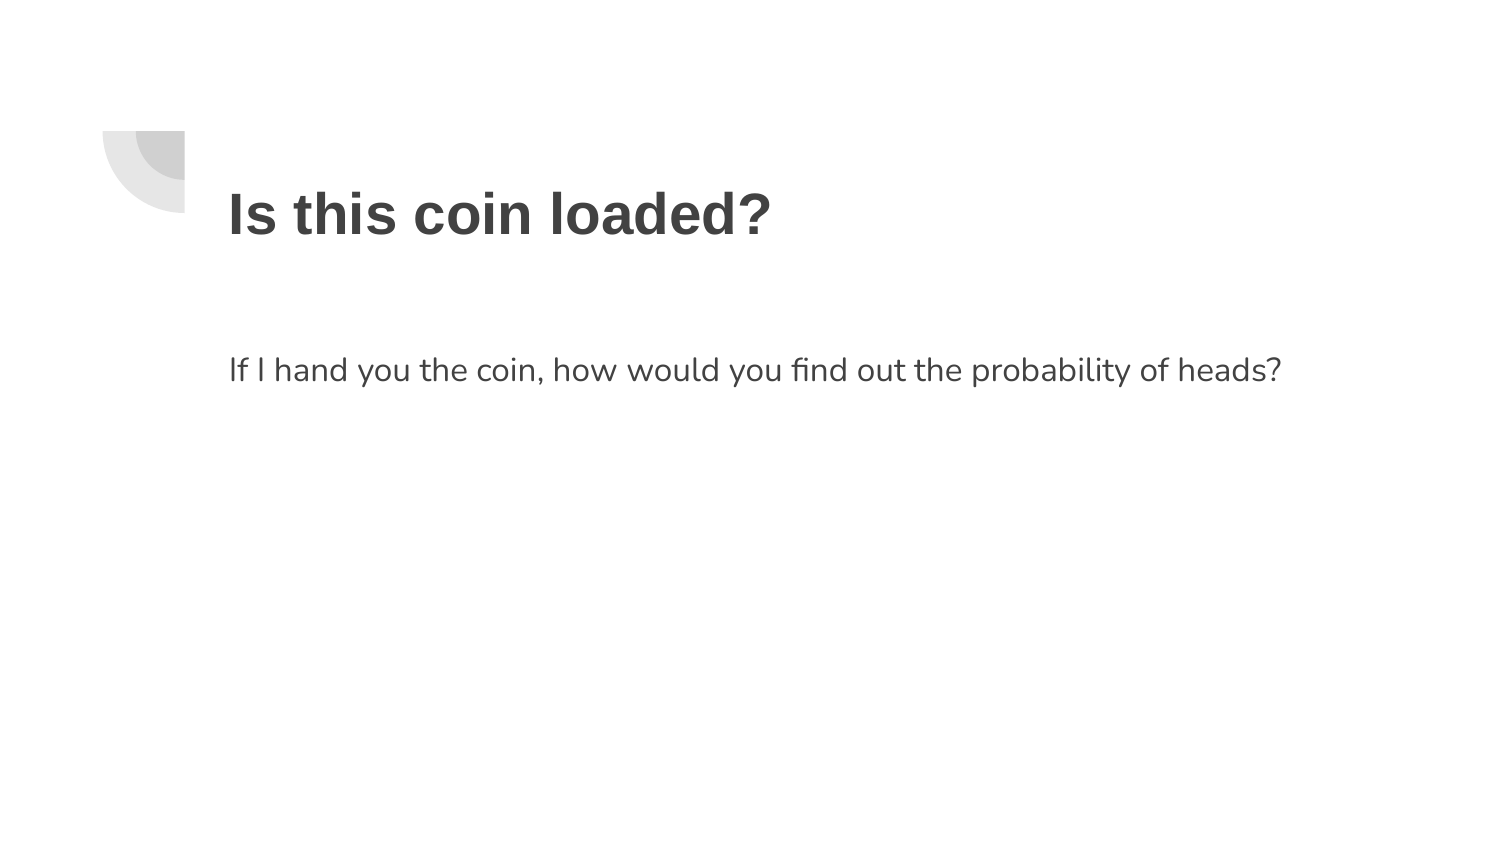

# Is this coin loaded?
If I hand you the coin, how would you find out the probability of heads?